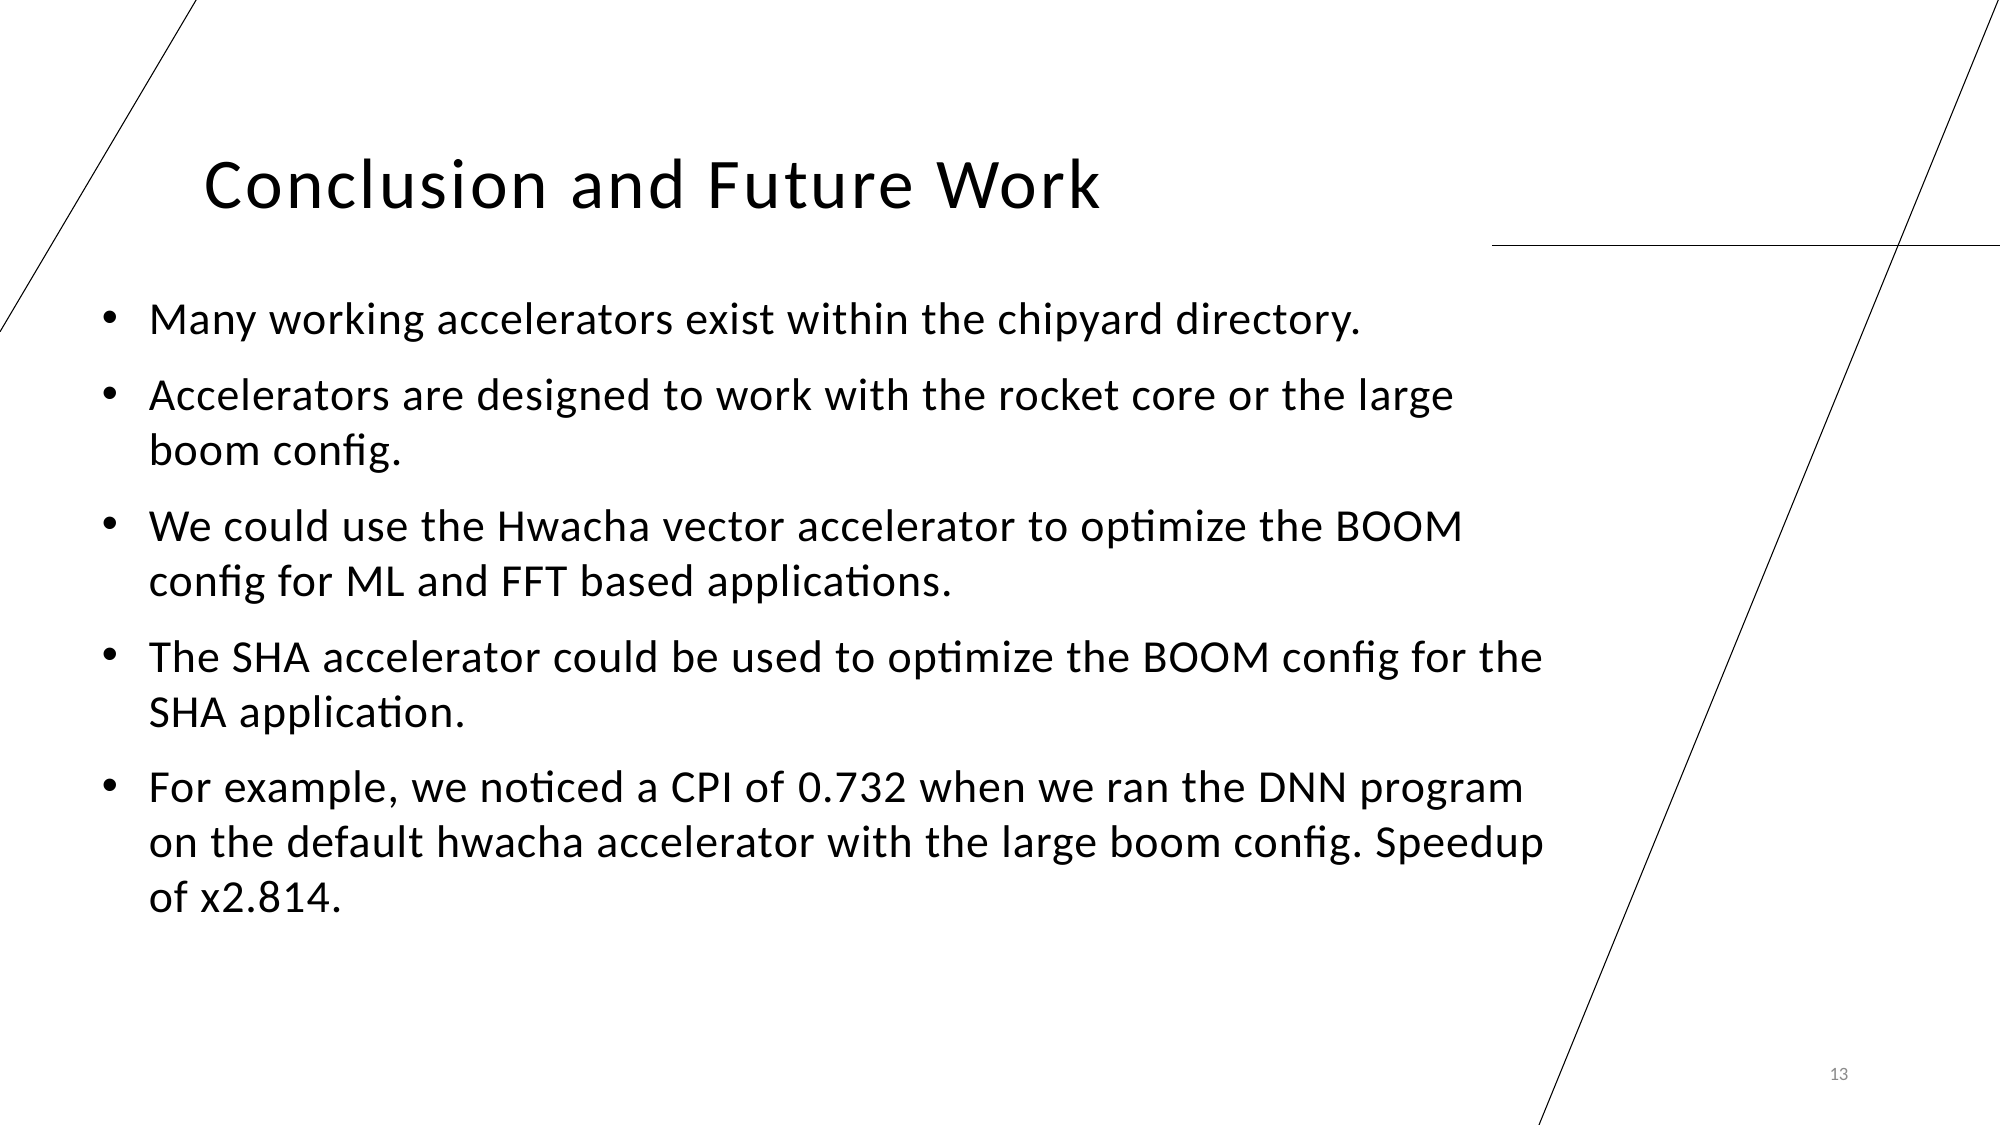

# Conclusion and Future Work
Many working accelerators exist within the chipyard directory.
Accelerators are designed to work with the rocket core or the large boom config.
We could use the Hwacha vector accelerator to optimize the BOOM config for ML and FFT based applications.
The SHA accelerator could be used to optimize the BOOM config for the SHA application.
For example, we noticed a CPI of 0.732 when we ran the DNN program on the default hwacha accelerator with the large boom config. Speedup of x2.814.

13